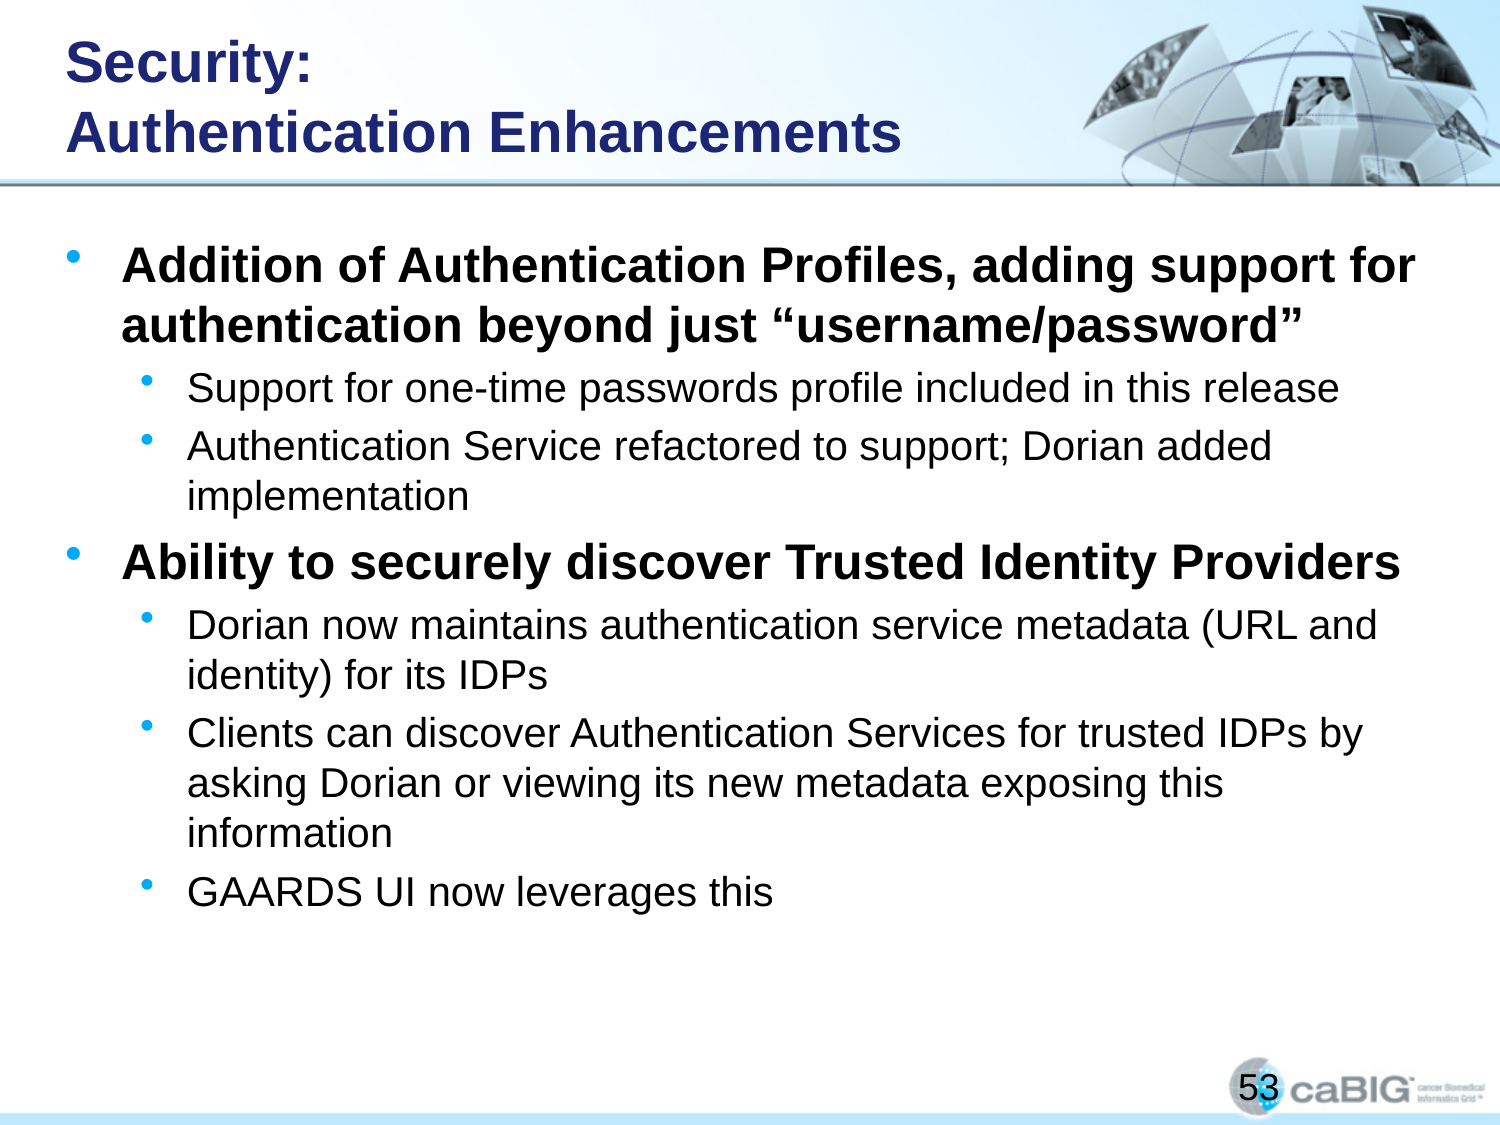

# Security: Authentication Enhancements
Addition of Authentication Profiles, adding support for authentication beyond just “username/password”
Support for one-time passwords profile included in this release
Authentication Service refactored to support; Dorian added implementation
Ability to securely discover Trusted Identity Providers
Dorian now maintains authentication service metadata (URL and identity) for its IDPs
Clients can discover Authentication Services for trusted IDPs by asking Dorian or viewing its new metadata exposing this information
GAARDS UI now leverages this